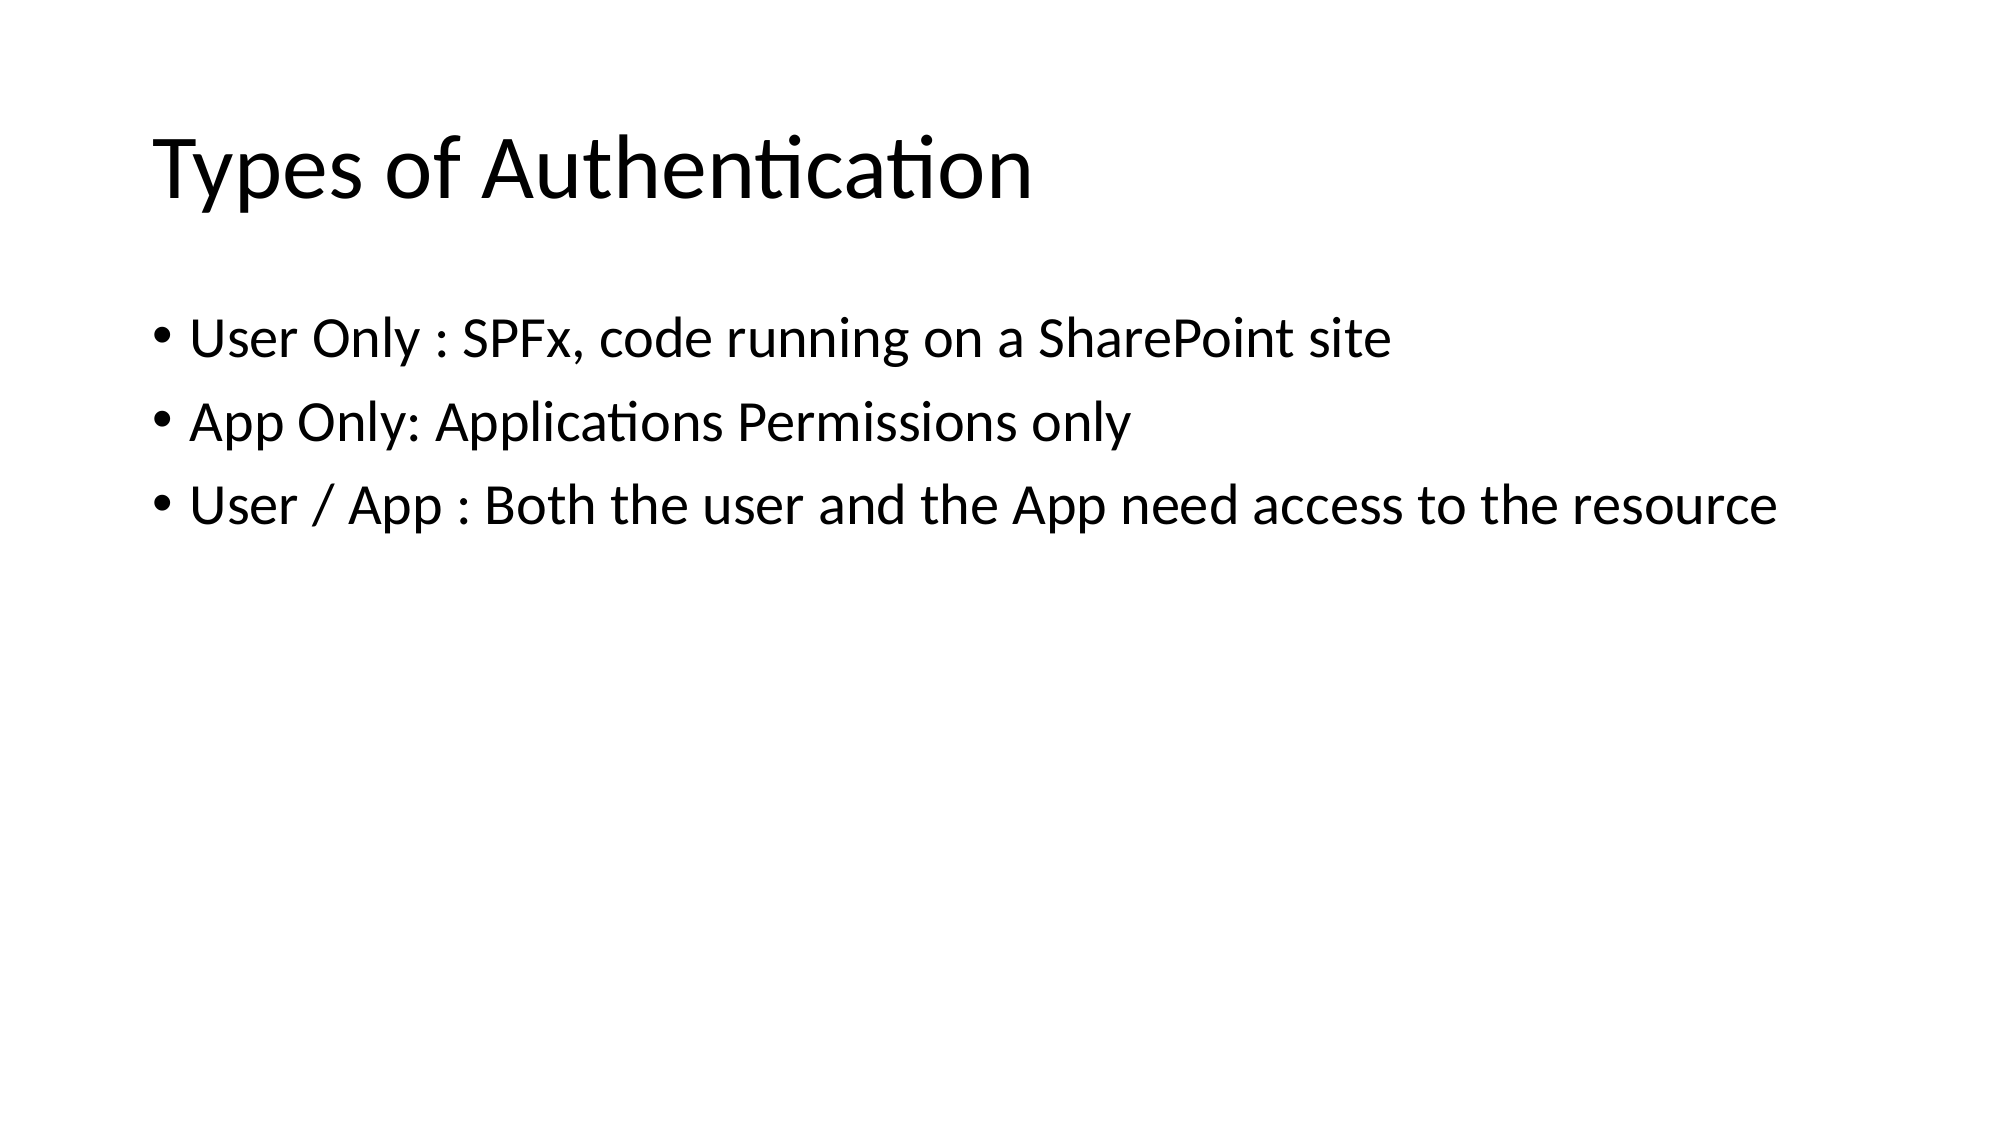

# Types of Authentication
User Only : SPFx, code running on a SharePoint site
App Only: Applications Permissions only
User / App : Both the user and the App need access to the resource